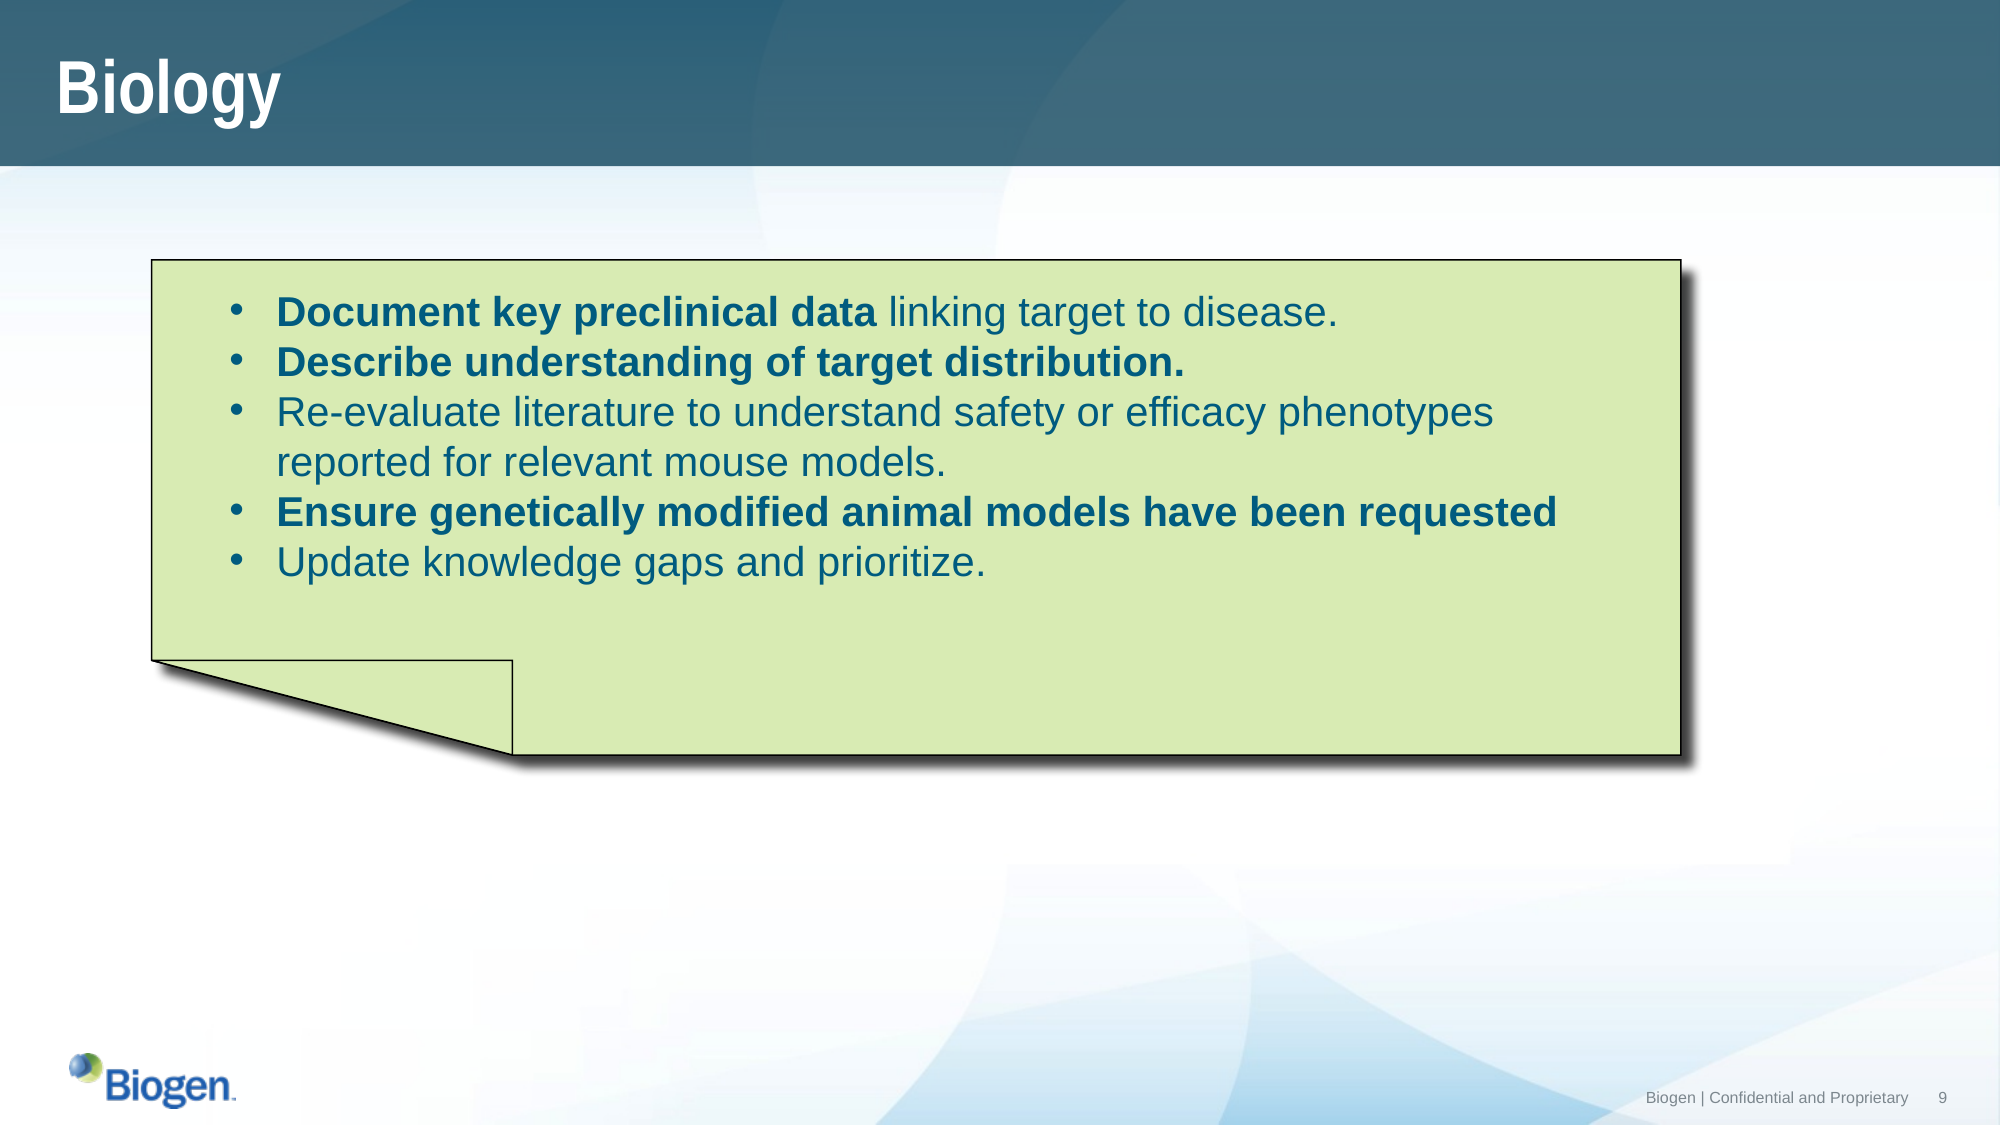

Biology
Document key preclinical data linking target to disease.
Describe understanding of target distribution.
Re-evaluate literature to understand safety or efficacy phenotypes reported for relevant mouse models.
Ensure genetically modified animal models have been requested
Update knowledge gaps and prioritize.